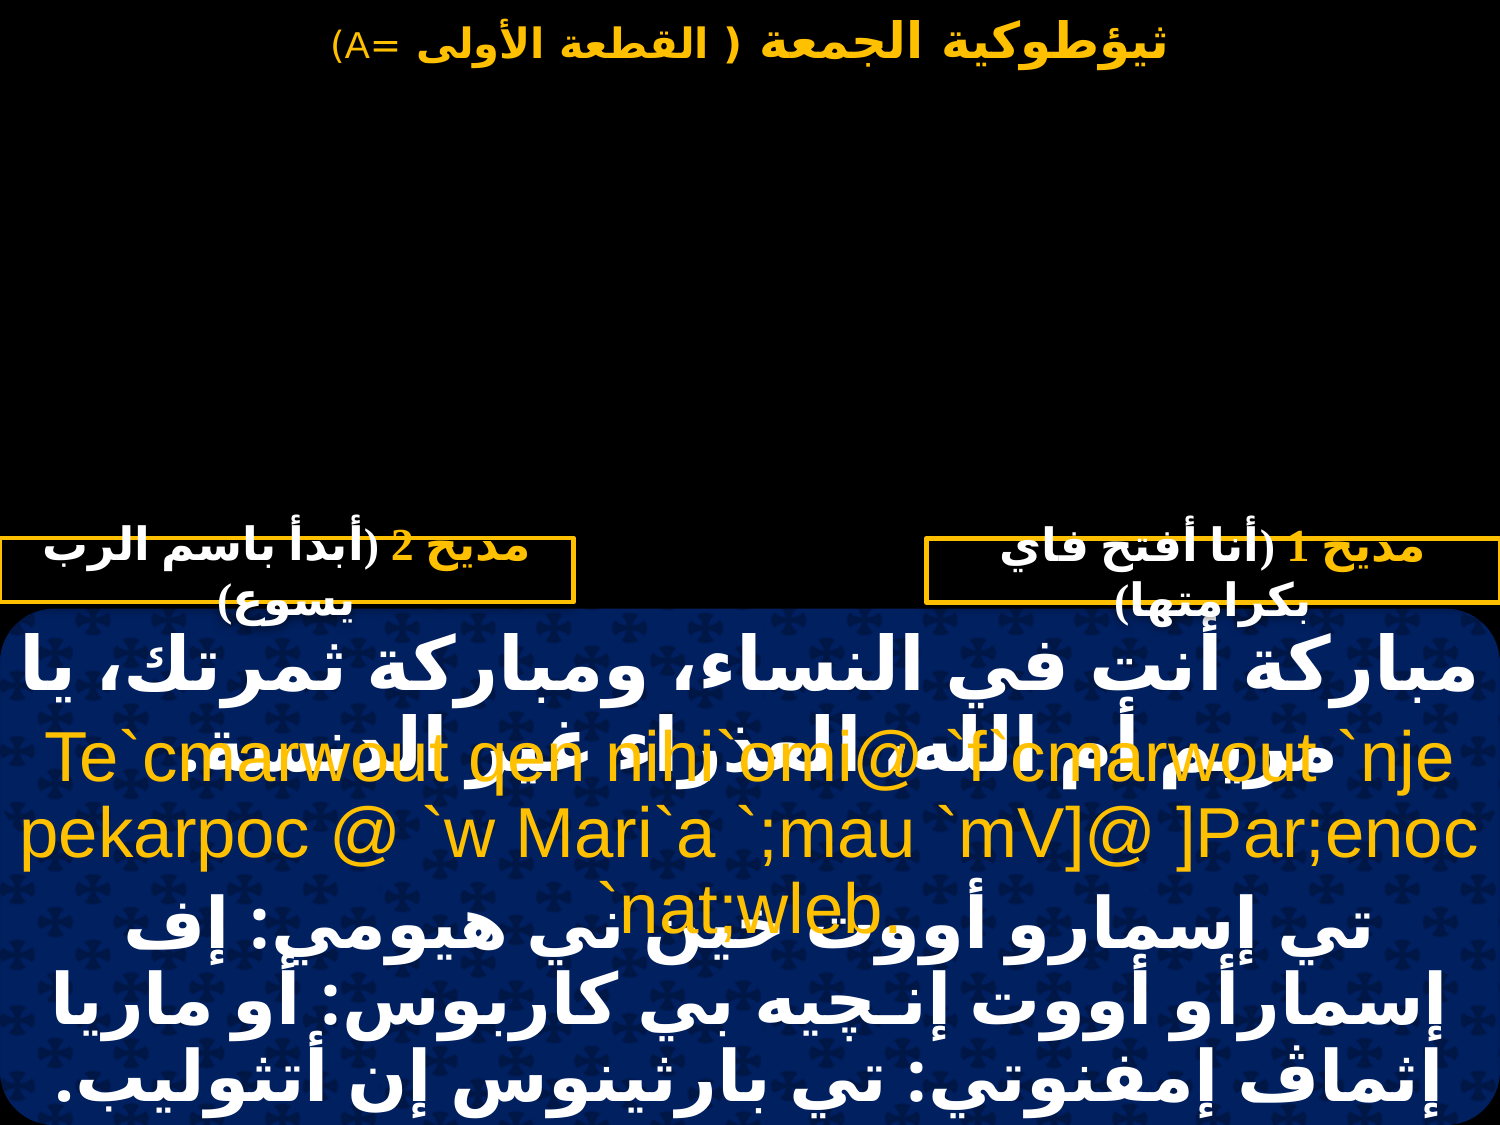

# ثيؤطوكية الجمعة
مديح 2 (أبدأ باسم الرب يسوع)
مديح 1 (أنا أفتح فاي بكرامتها)
مباركة أنت في النساء، ومباركة ثمرتك، يا مريم أم الله، العذراء غير الدنسة.
Te`cmarwout qen nihi`omi@ `f`cmarwout `nje pekarpoc @ `w Mari`a `;mau `mV]@ ]Par;enoc `nat;wleb.
تي إسمارو أووت خين ني هيومي: إف إسمارأو أووت إنـچيه بي كاربوس: أو ماريا إثماڤ إمفنوتي: تي بارثينوس إن أتثوليب.